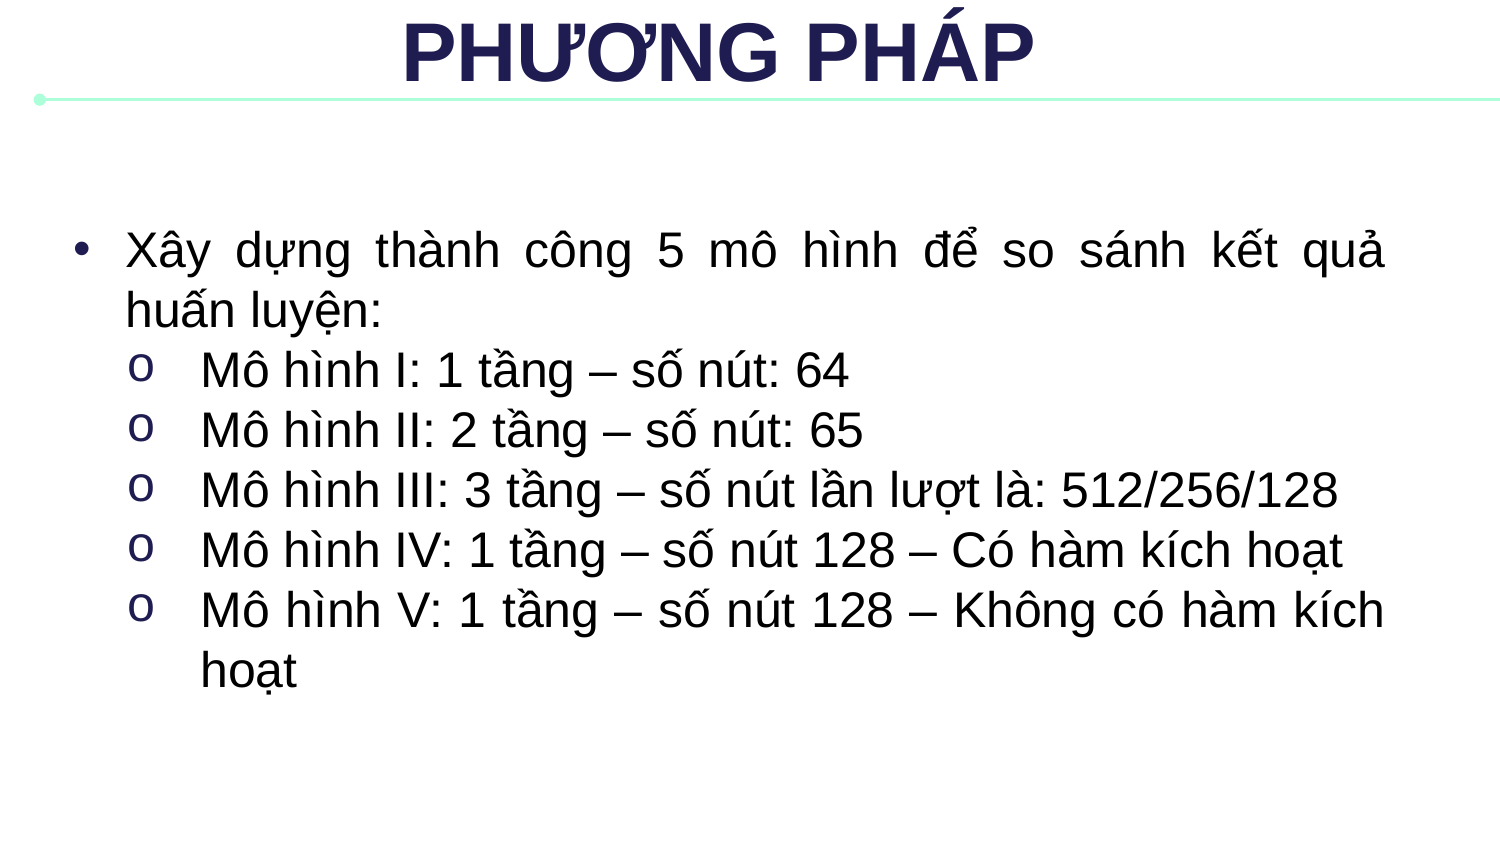

# Phương pháp
Xây dựng thành công 5 mô hình để so sánh kết quả huấn luyện:
Mô hình I: 1 tầng – số nút: 64
Mô hình II: 2 tầng – số nút: 65
Mô hình III: 3 tầng – số nút lần lượt là: 512/256/128
Mô hình IV: 1 tầng – số nút 128 – Có hàm kích hoạt
Mô hình V: 1 tầng – số nút 128 – Không có hàm kích hoạt